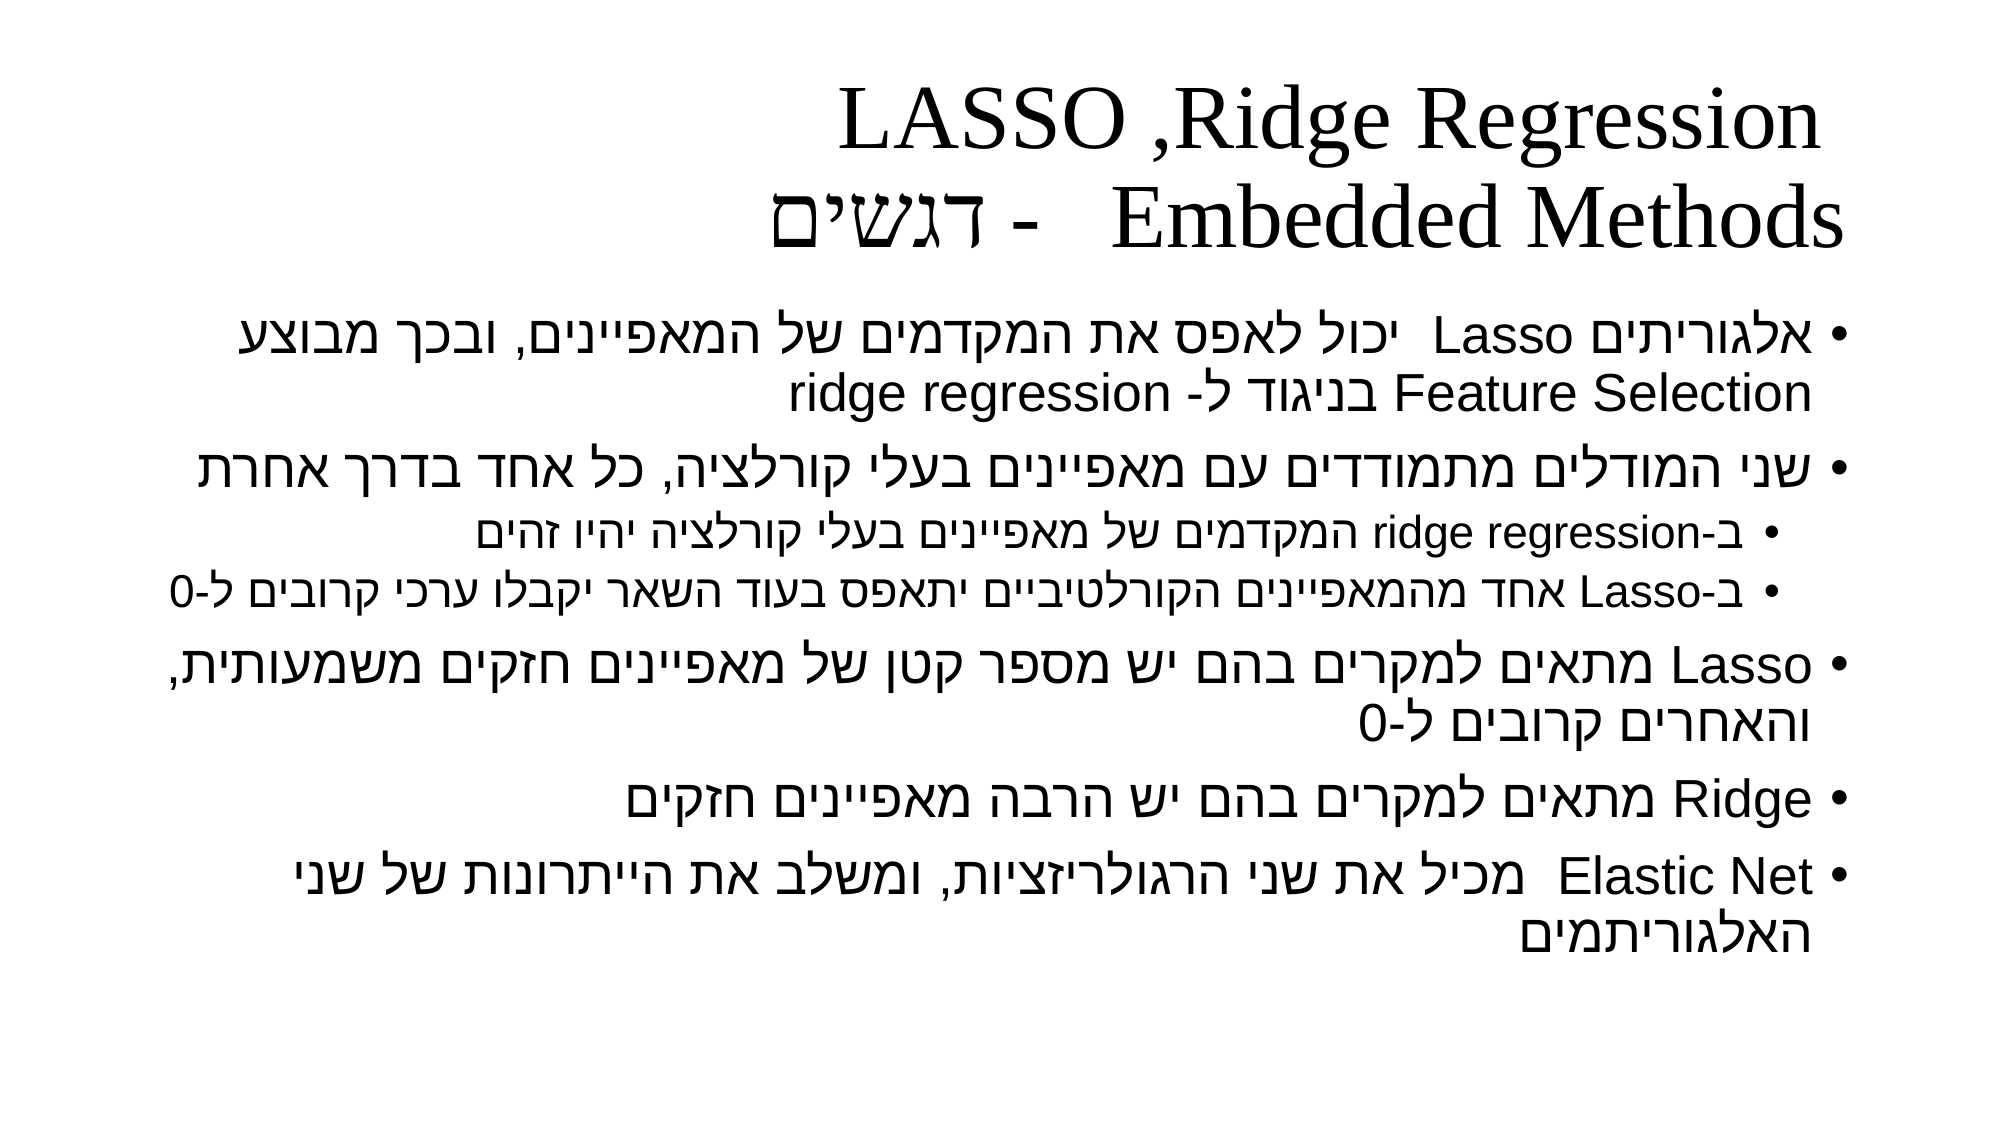

LASSO ,Ridge Regression 
 Embedded Methods  - דגשים
אלגוריתים Lasso  יכול לאפס את המקדמים של המאפיינים, ובכך מבוצע Feature Selection בניגוד ל- ridge regression
שני המודלים מתמודדים עם מאפיינים בעלי קורלציה, כל אחד בדרך אחרת
ב-ridge regression המקדמים של מאפיינים בעלי קורלציה יהיו זהים
ב-Lasso אחד מהמאפיינים הקורלטיביים יתאפס בעוד השאר יקבלו ערכי קרובים ל-0
Lasso מתאים למקרים בהם יש מספר קטן של מאפיינים חזקים משמעותית, והאחרים קרובים ל-0
Ridge מתאים למקרים בהם יש הרבה מאפיינים חזקים
Elastic Net  מכיל את שני הרגולריזציות, ומשלב את הייתרונות של שני האלגוריתמים